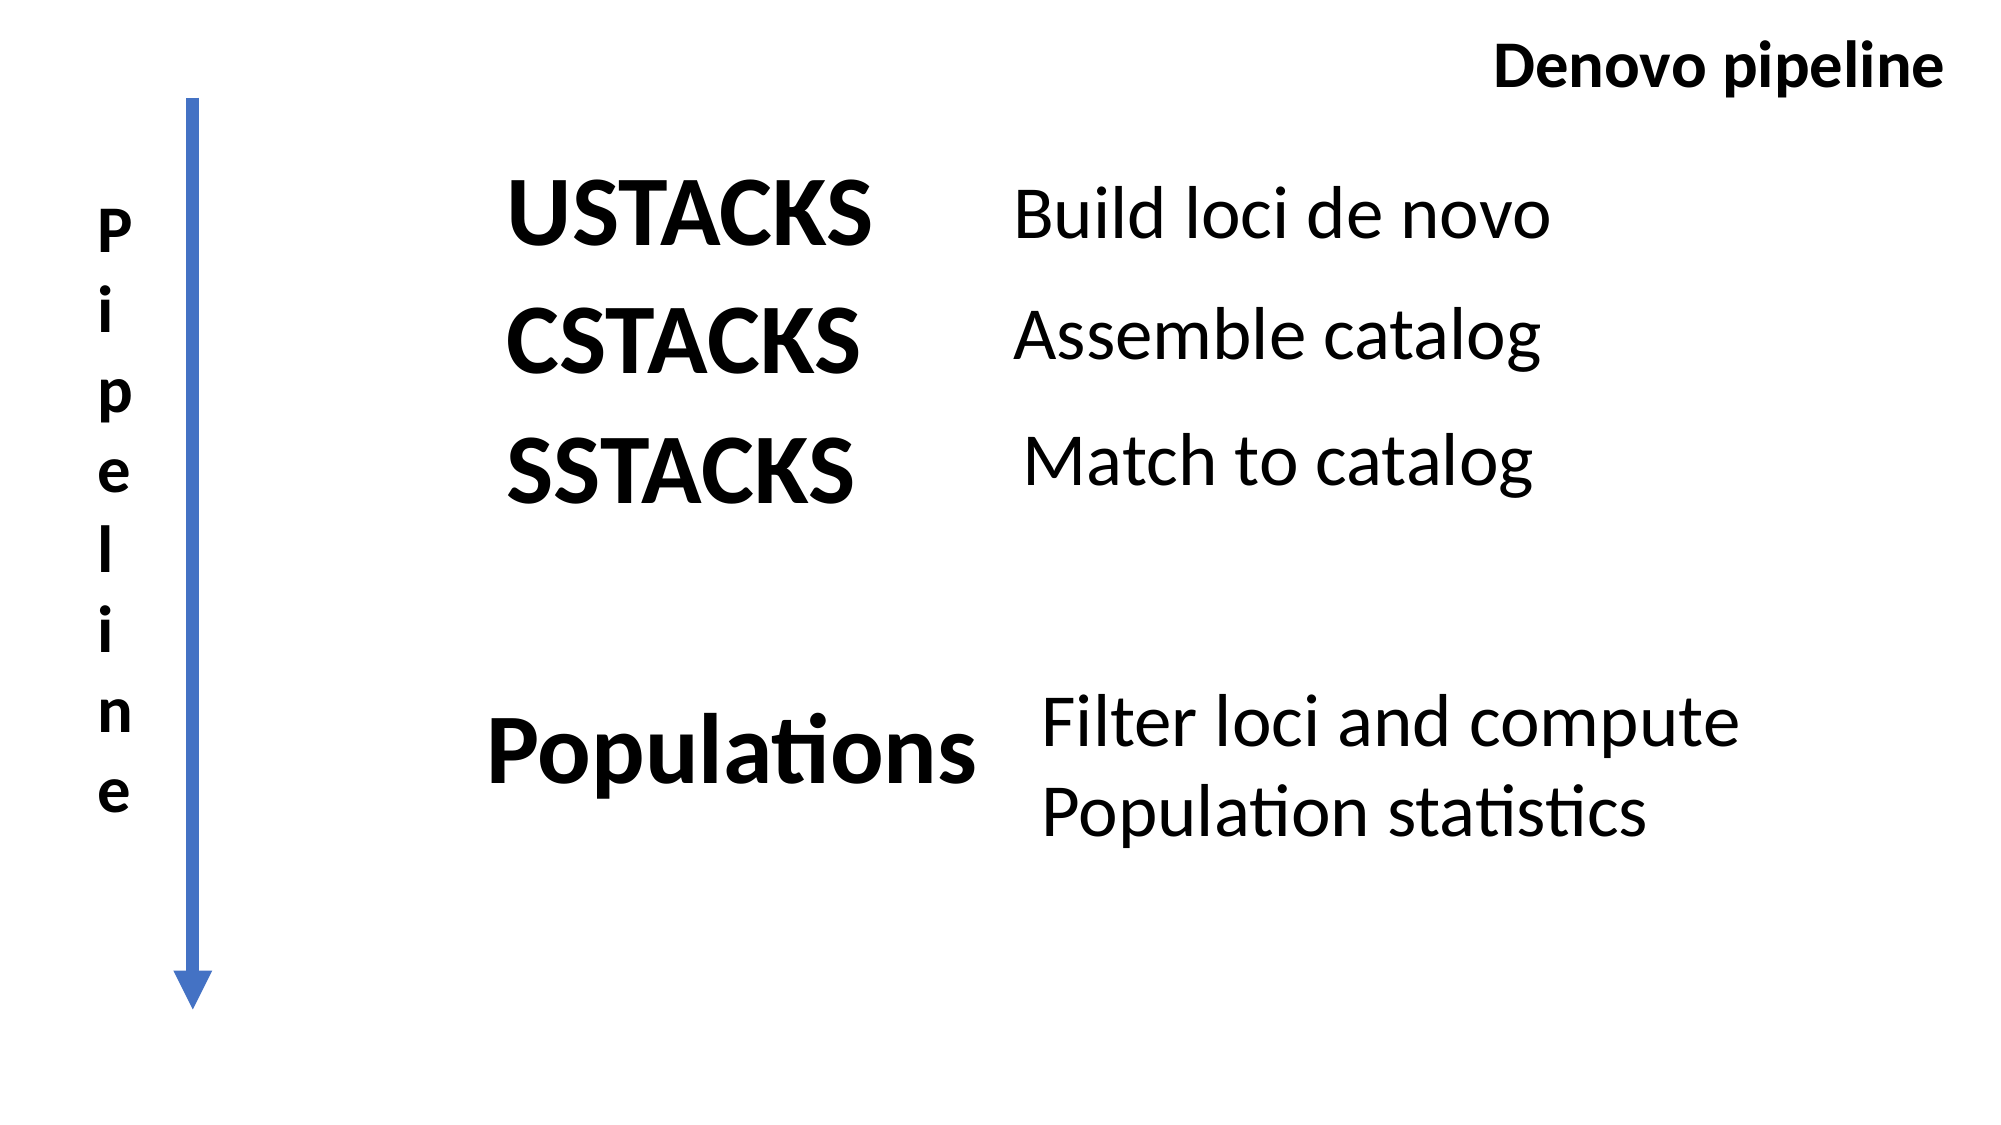

Denovo pipeline
USTACKS
Build loci de novo
Pipel
ine
CSTACKS
Assemble catalog
SSTACKS
Match to catalog
Filter loci and compute
Population statistics
Populations